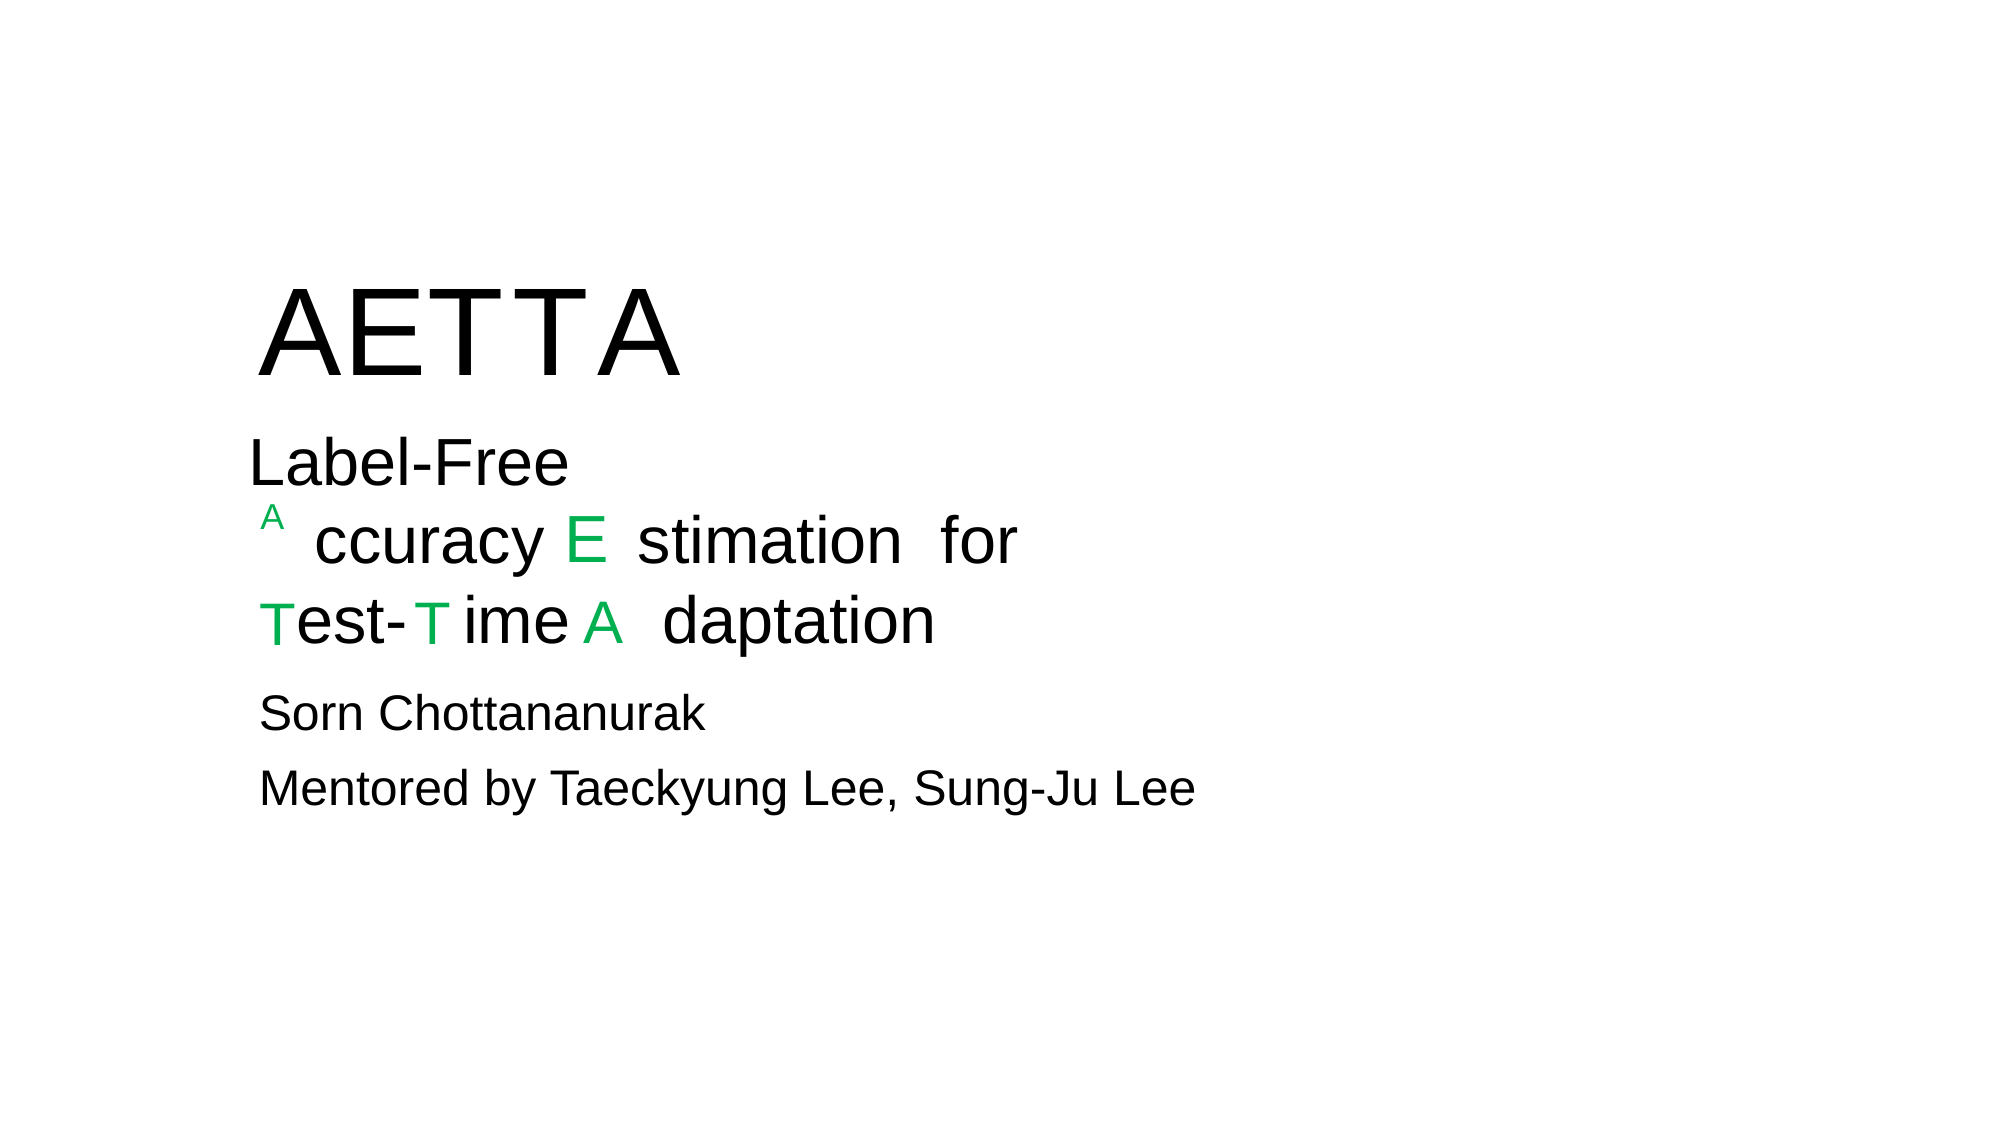

E
T
T
A
A

    ccuracy     stimation  for
   est-   ime     daptation
Label-Free
A
E
A
T
T
Sorn Chottananurak
Mentored by Taeckyung Lee, Sung-Ju Lee